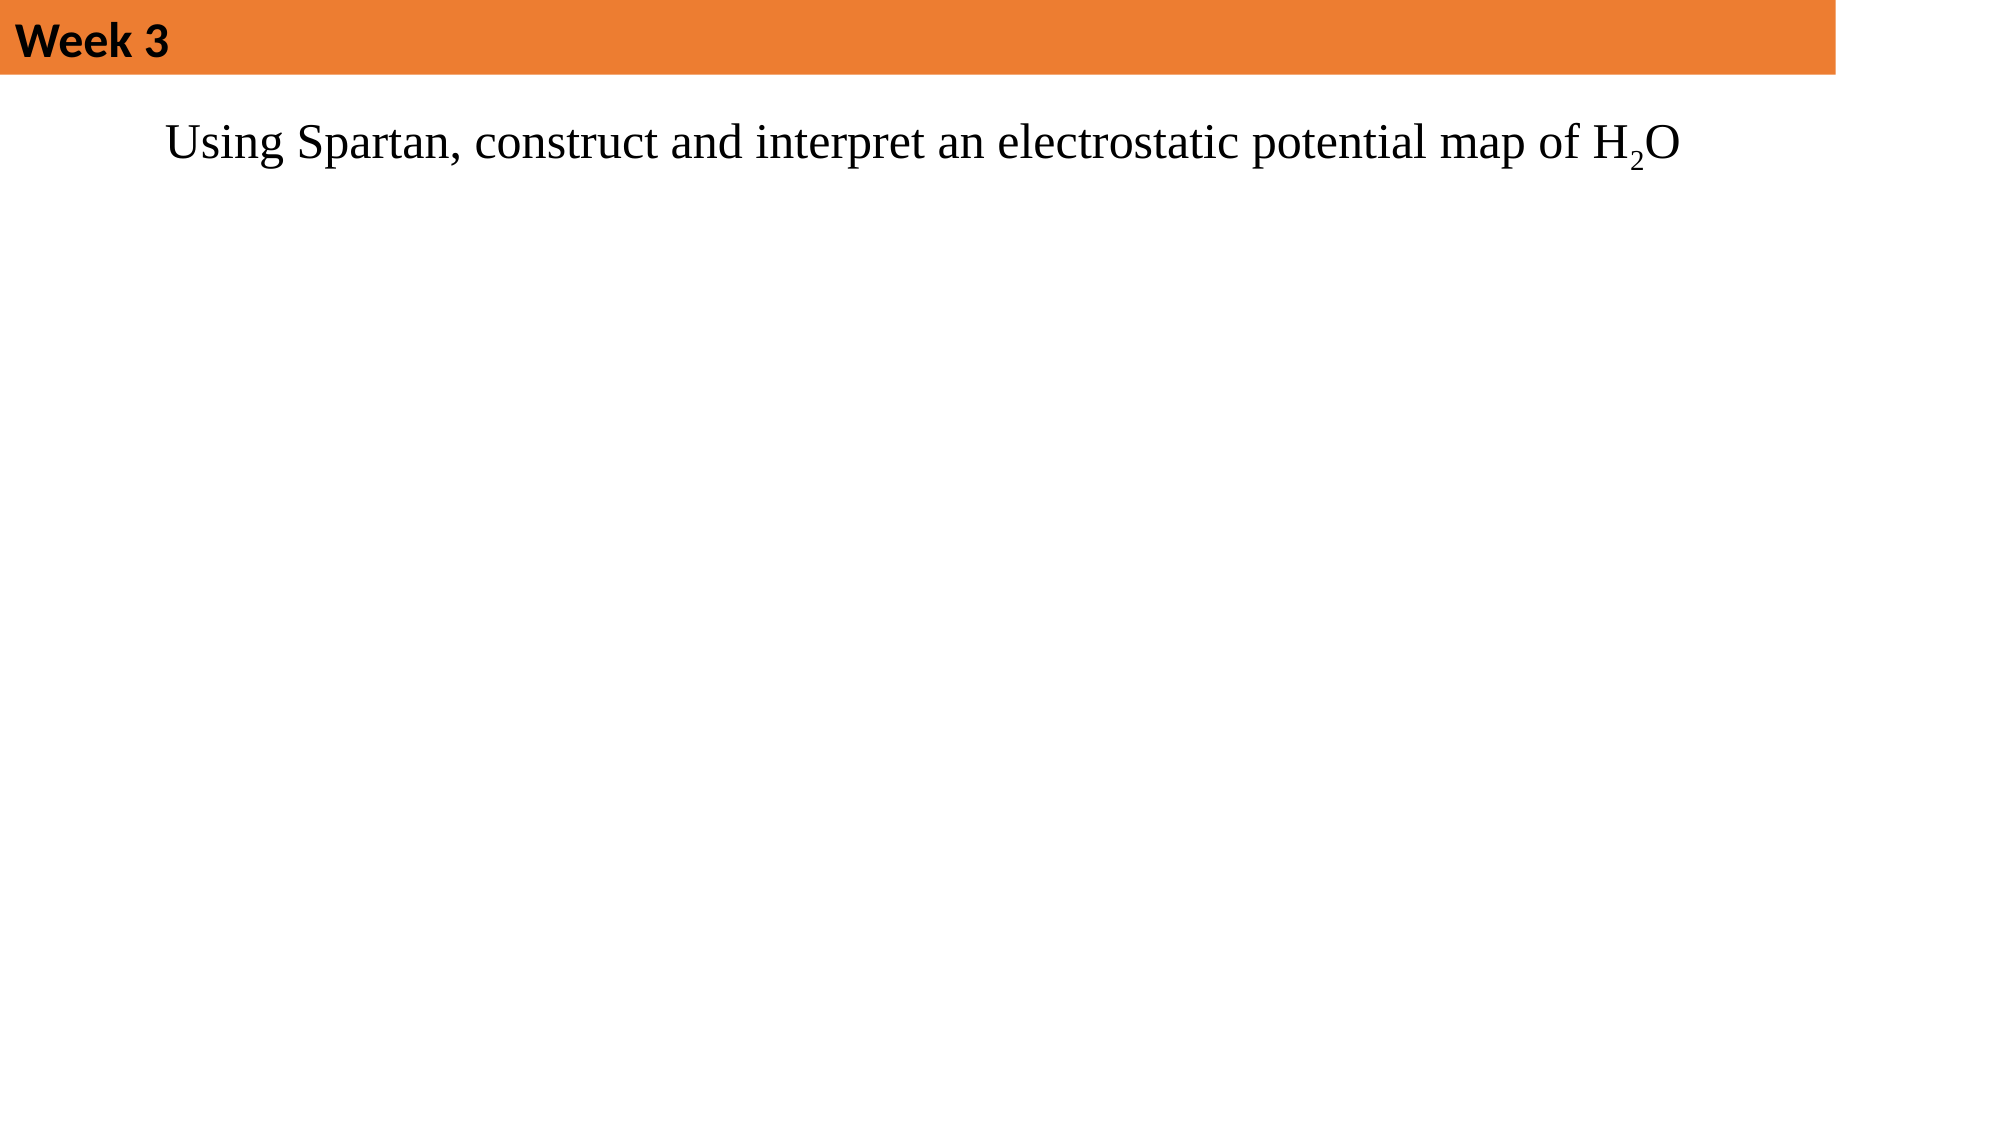

Week 3
Using Spartan, construct and interpret an electrostatic potential map of H2O